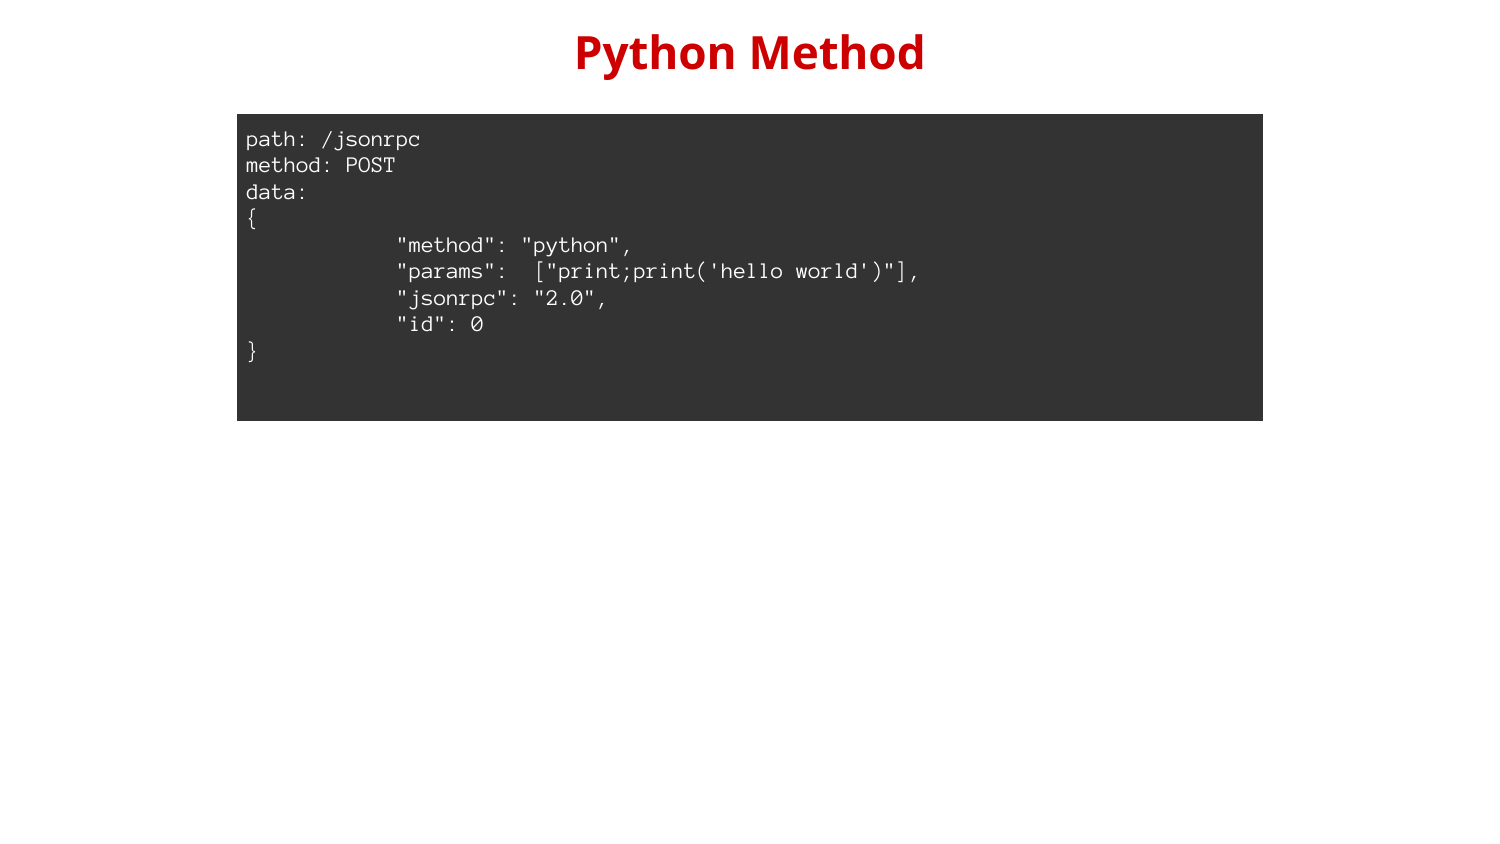

Python Method
| path: /jsonrpc method: POST data: { "method": "python", "params": ["print;print('hello world')"], "jsonrpc": "2.0", "id": 0 } |
| --- |
|  |